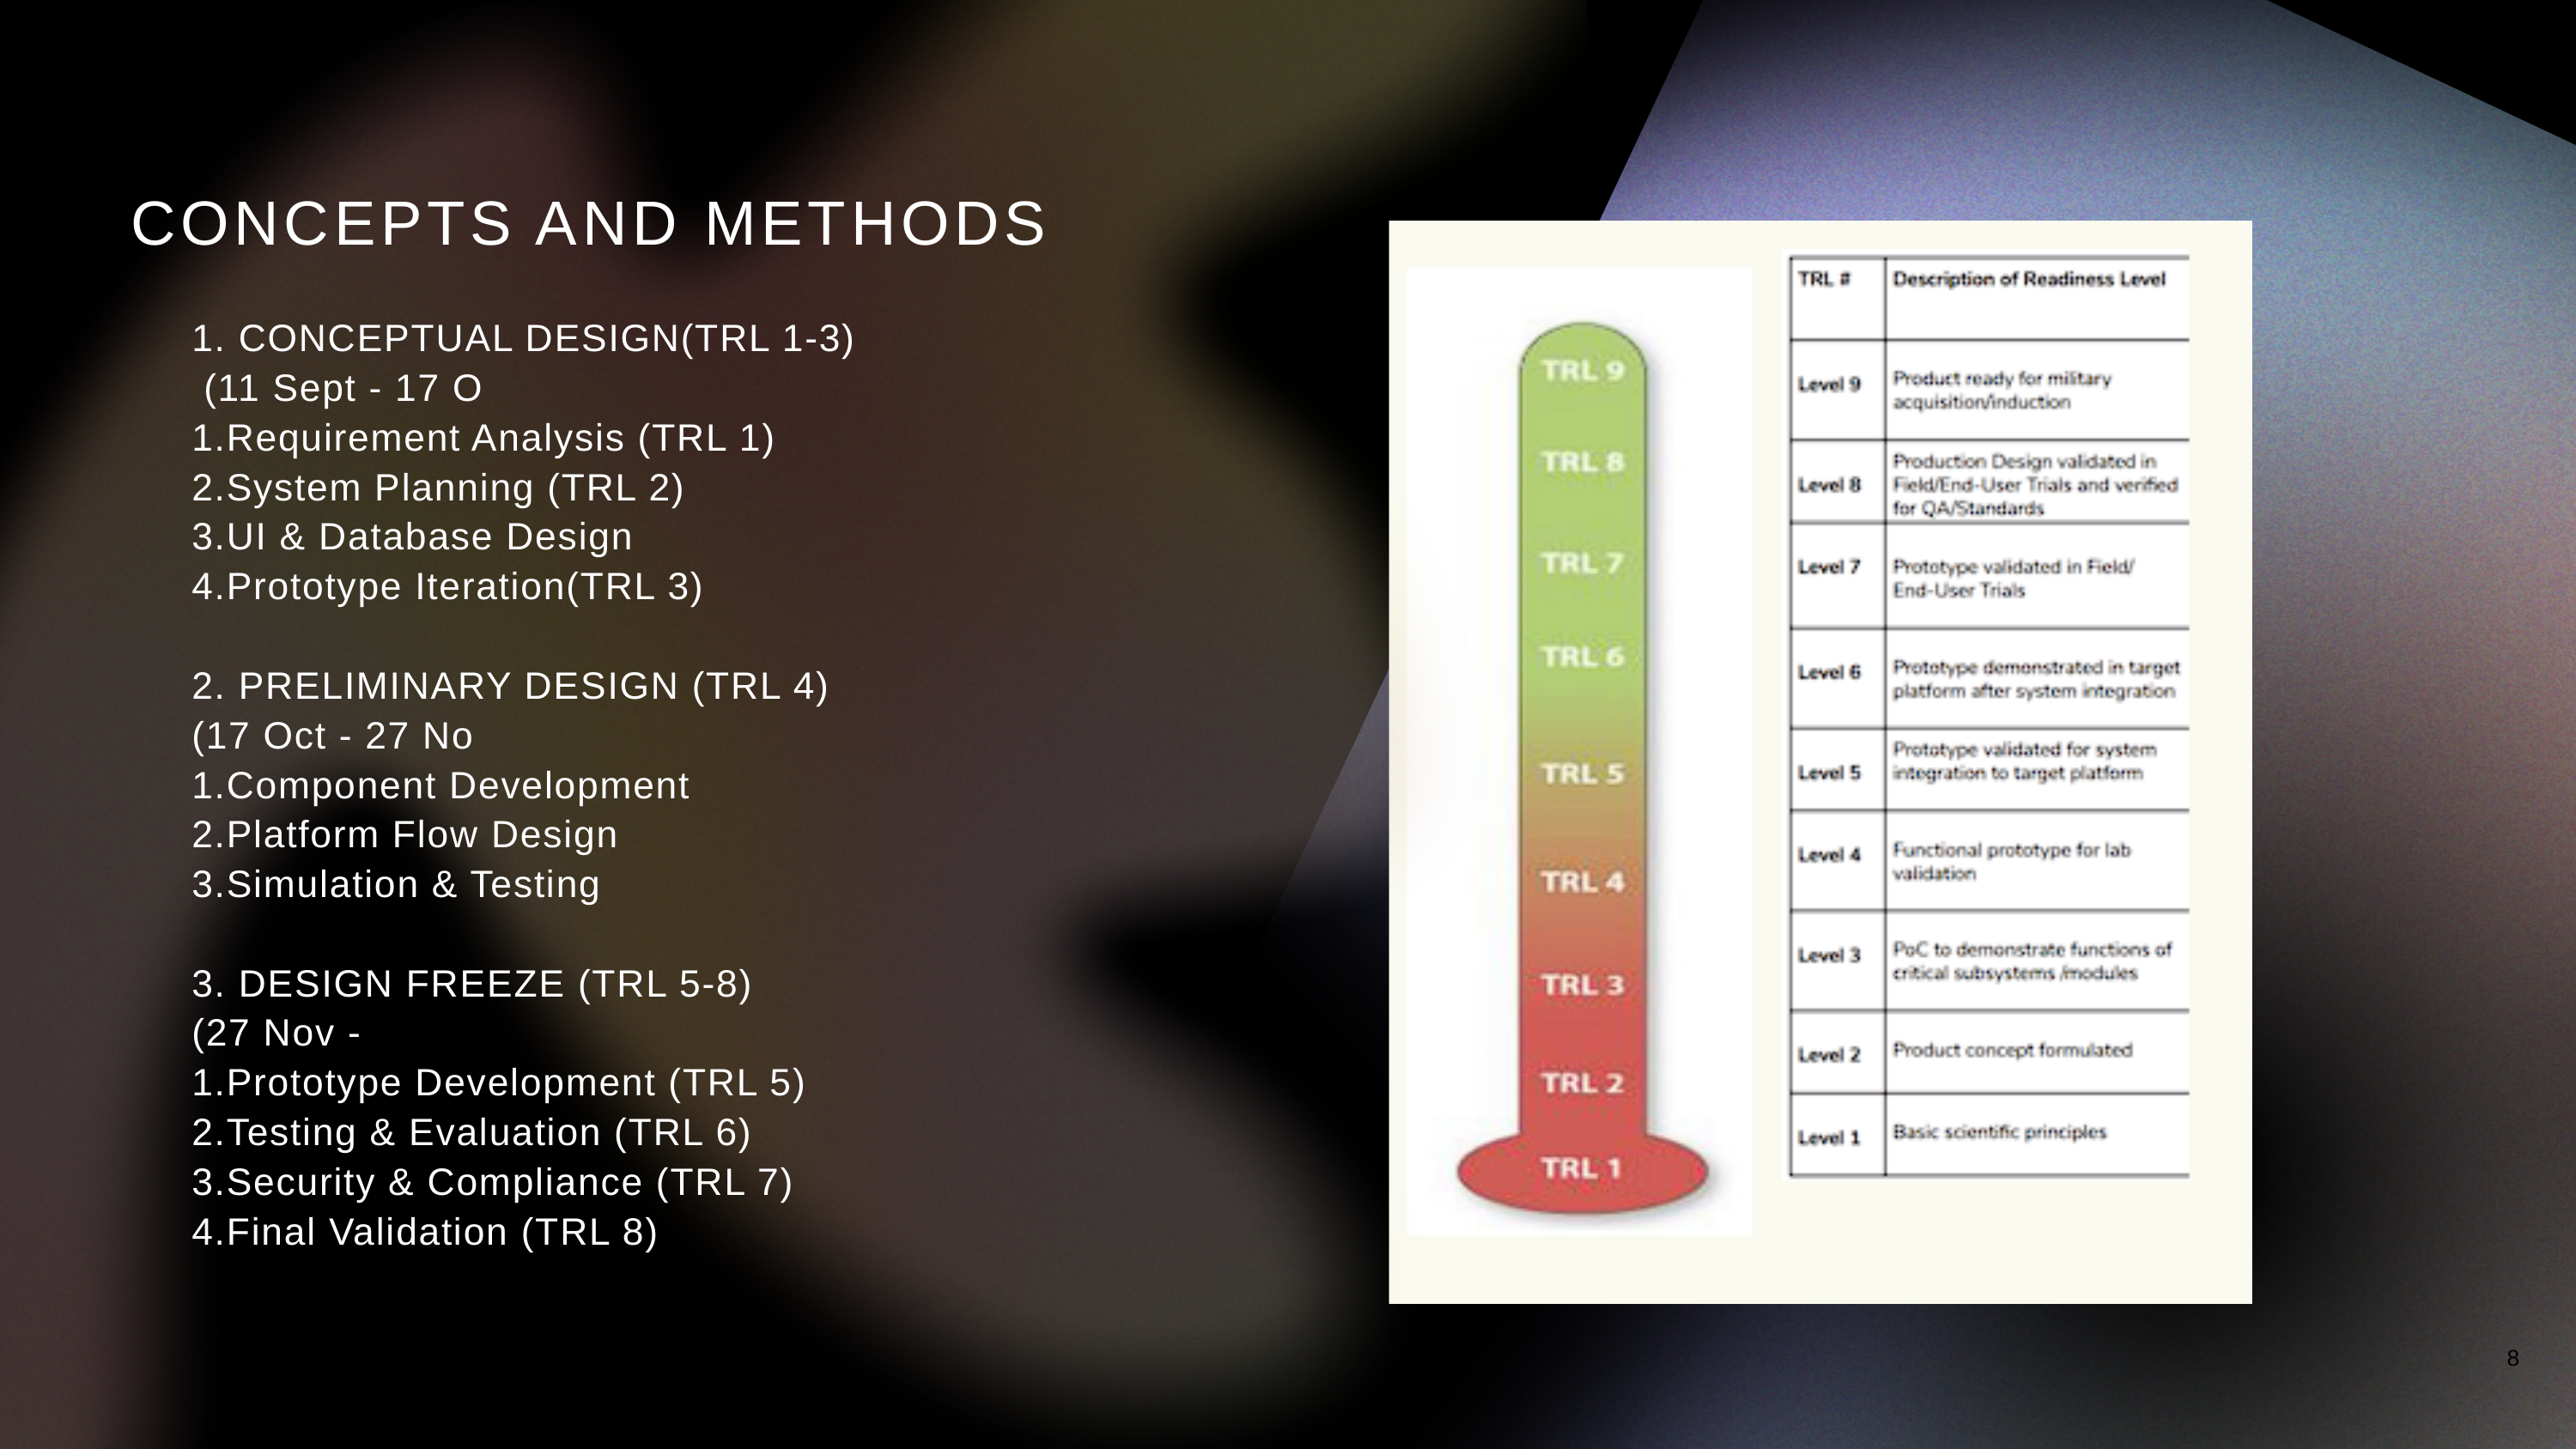

CONCEPTS AND METHODS

1. CONCEPTUAL DESIGN(TRL 1-3)
 (11 Sept - 17 O
1.Requirement Analysis (TRL 1)
2.System Planning (TRL 2)
3.UI & Database Design
4.Prototype Iteration(TRL 3)

2. PRELIMINARY DESIGN (TRL 4)
(17 Oct - 27 No
1.Component Development
2.Platform Flow Design
3.Simulation & Testing

3. DESIGN FREEZE (TRL 5-8)
(27 Nov -
1.Prototype Development (TRL 5)
2.Testing & Evaluation (TRL 6)
3.Security & Compliance (TRL 7)
4.Final Validation (TRL 8)

8